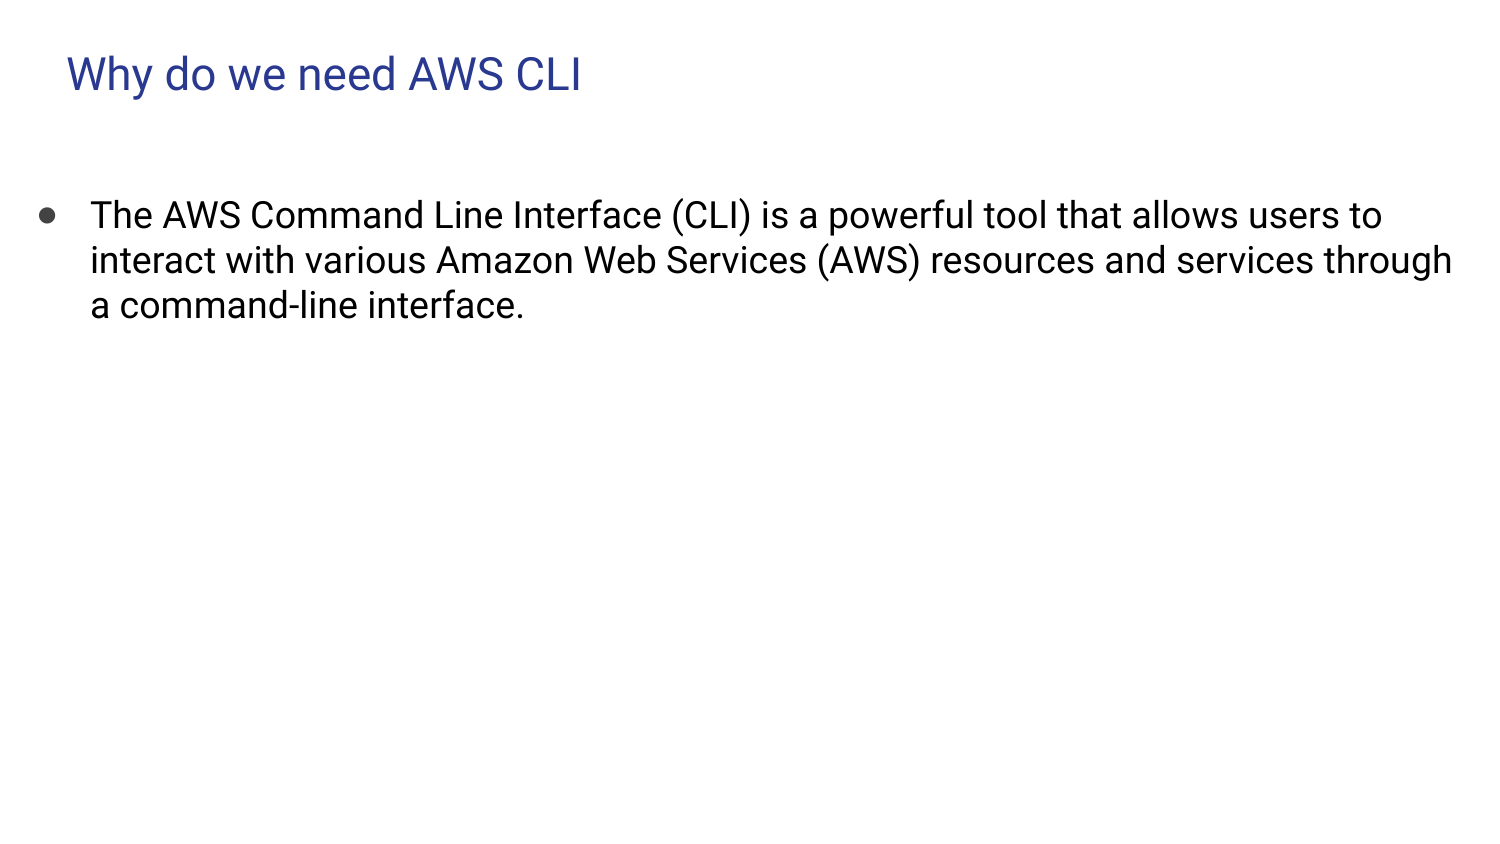

# Why do we need AWS CLI

The AWS Command Line Interface (CLI) is a powerful tool that allows users to interact with various Amazon Web Services (AWS) resources and services through a command-line interface.